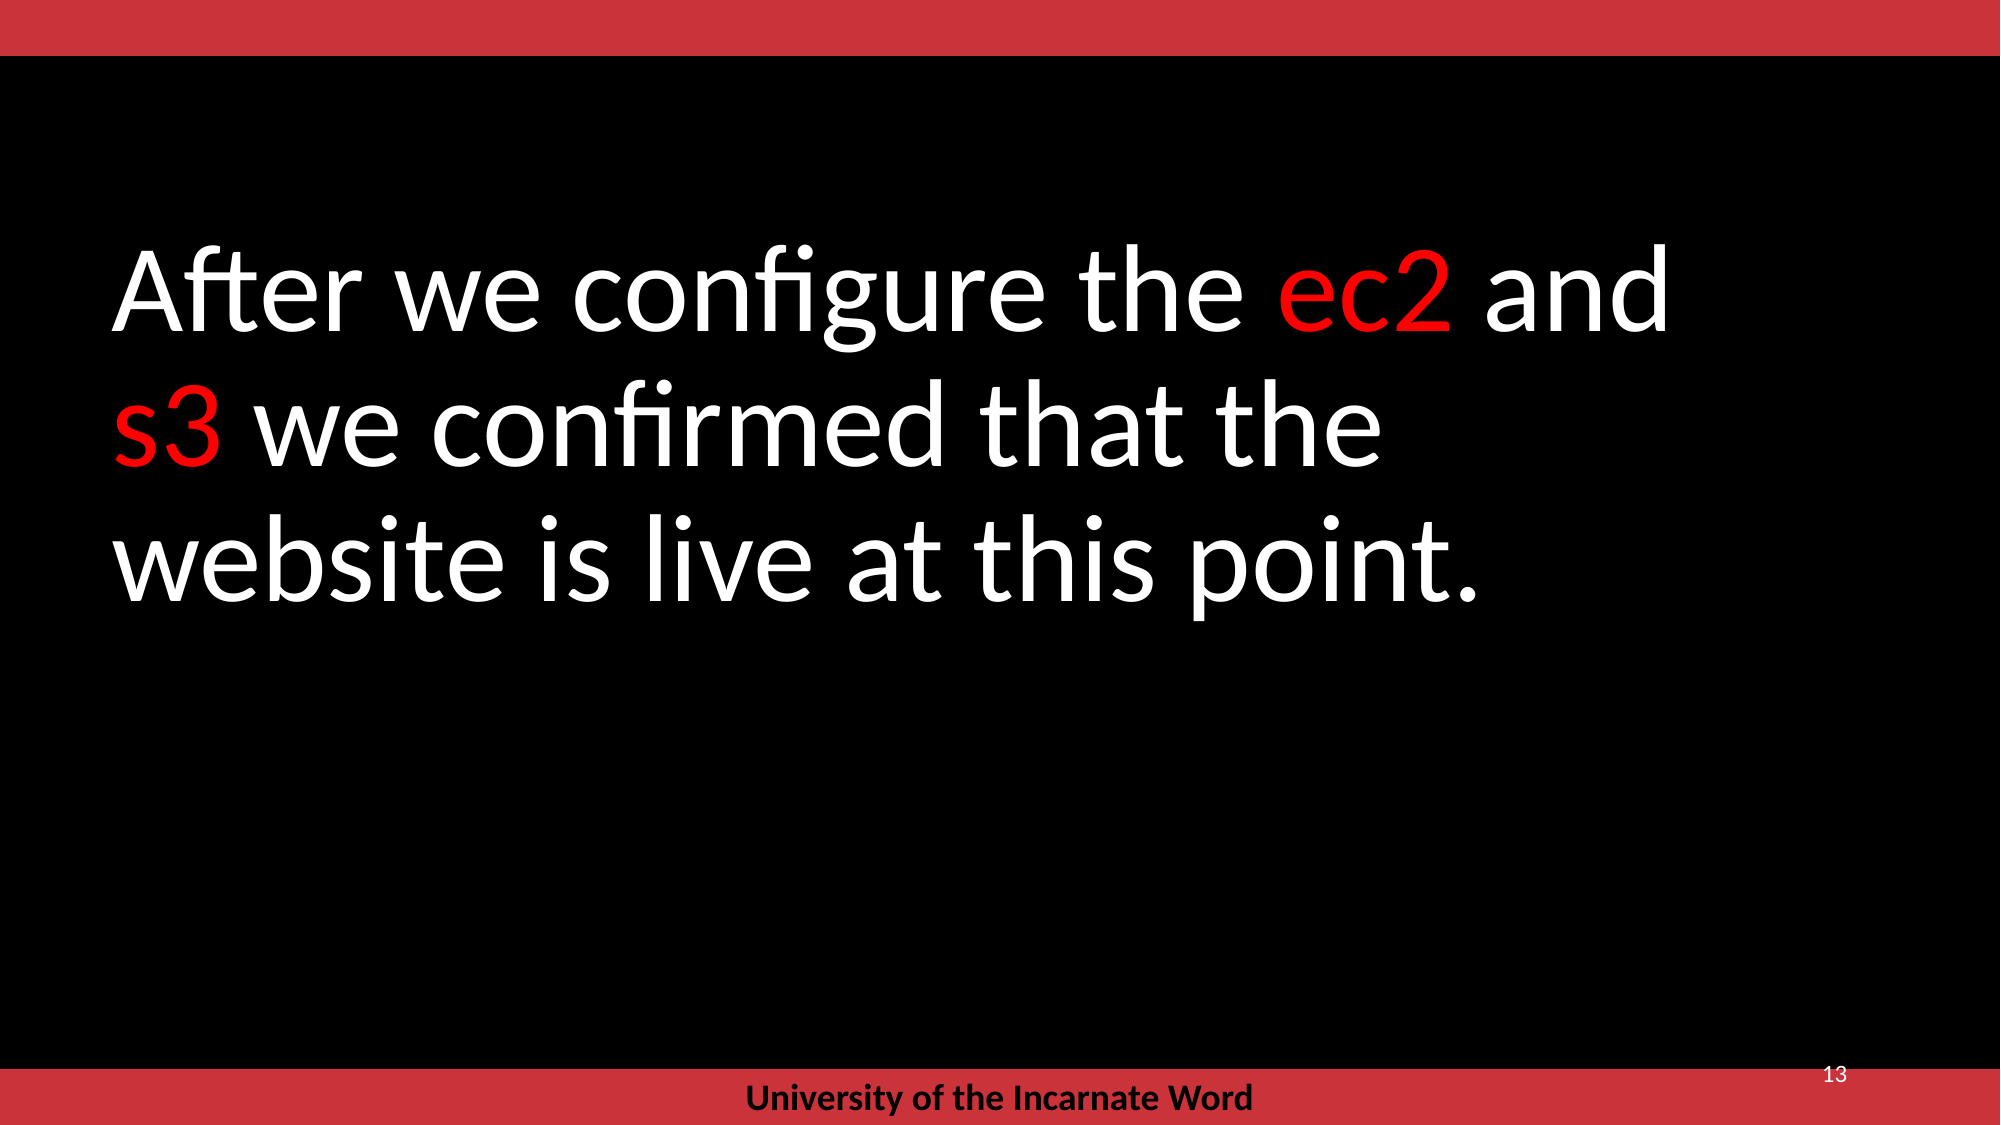

# After we configure the ec2 and s3 we confirmed that the website is live at this point.

13